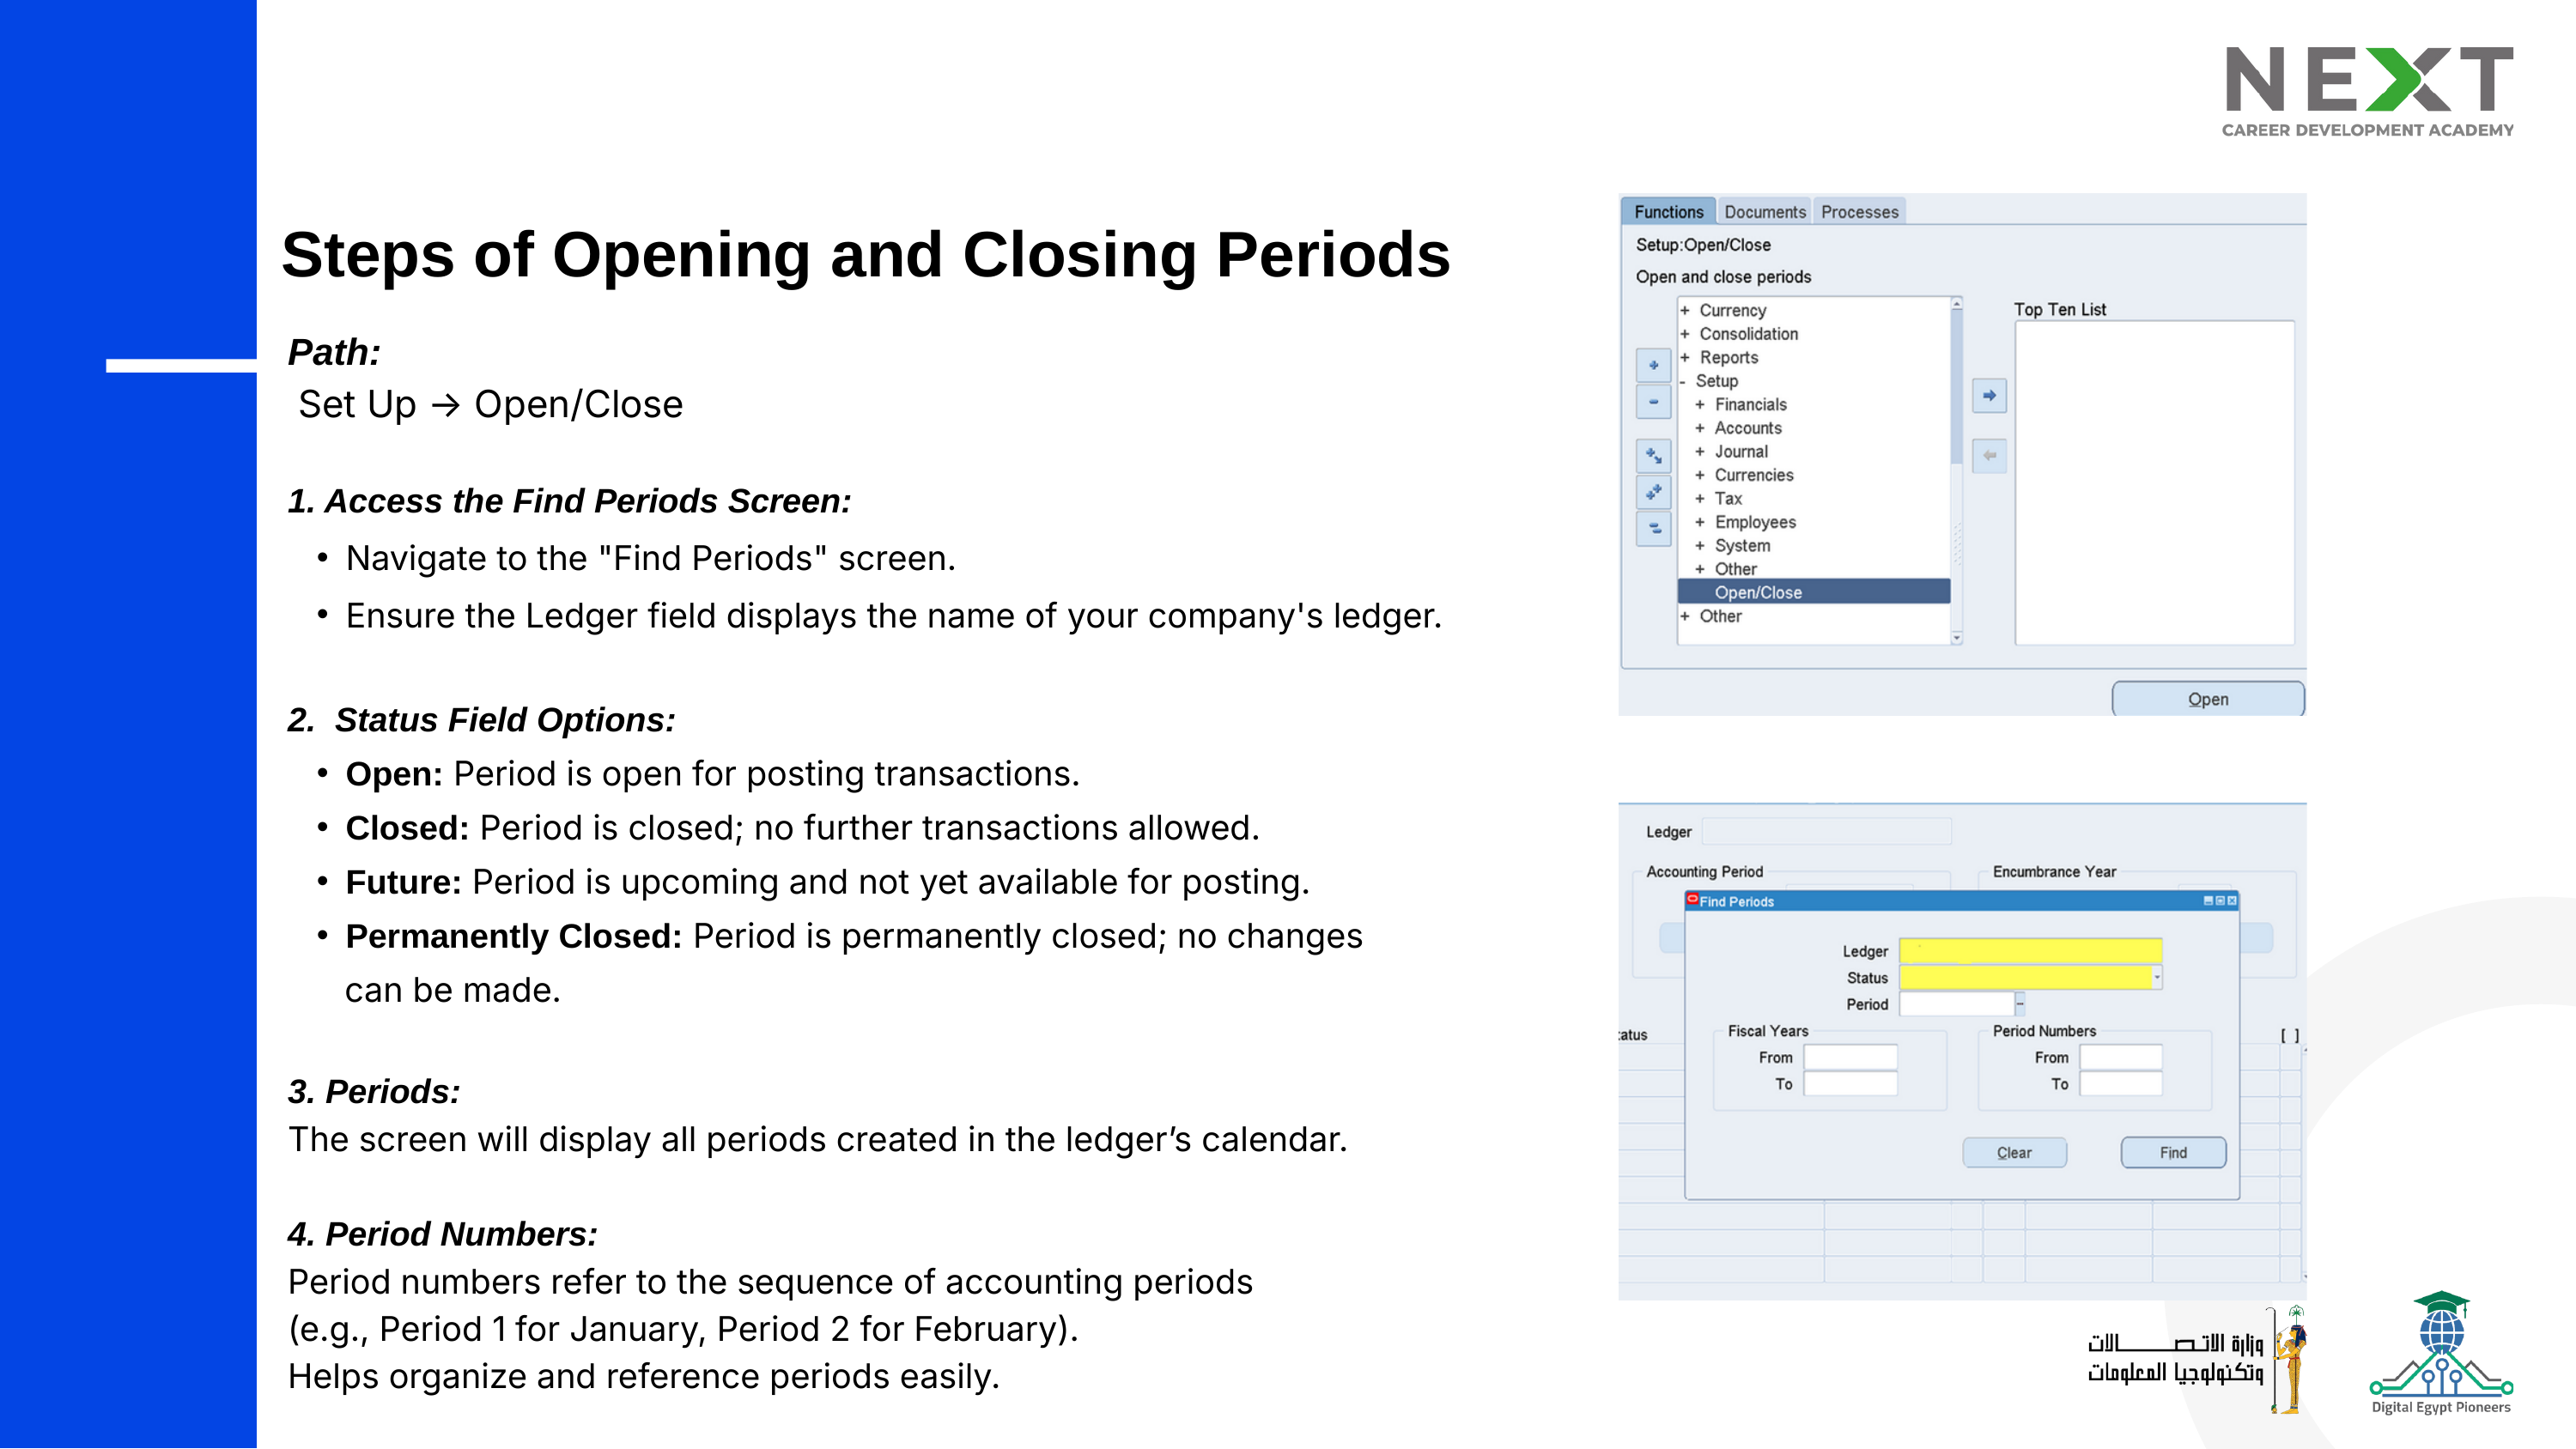

Steps of Opening and Closing Periods

Path:
 Set Up → Open/Close

1. Access the Find Periods Screen:
Navigate to the "Find Periods" screen.
Ensure the Ledger field displays the name of your company's ledger.

2.  Status Field Options:
Open: Period is open for posting transactions.
Closed: Period is closed; no further transactions allowed.
Future: Period is upcoming and not yet available for posting.
Permanently Closed: Period is permanently closed; no changes
      can be made.

3. Periods:
The screen will display all periods created in the ledger’s calendar.

4. Period Numbers:
Period numbers refer to the sequence of accounting periods
(e.g., Period 1 for January, Period 2 for February).
Helps organize and reference periods easily.